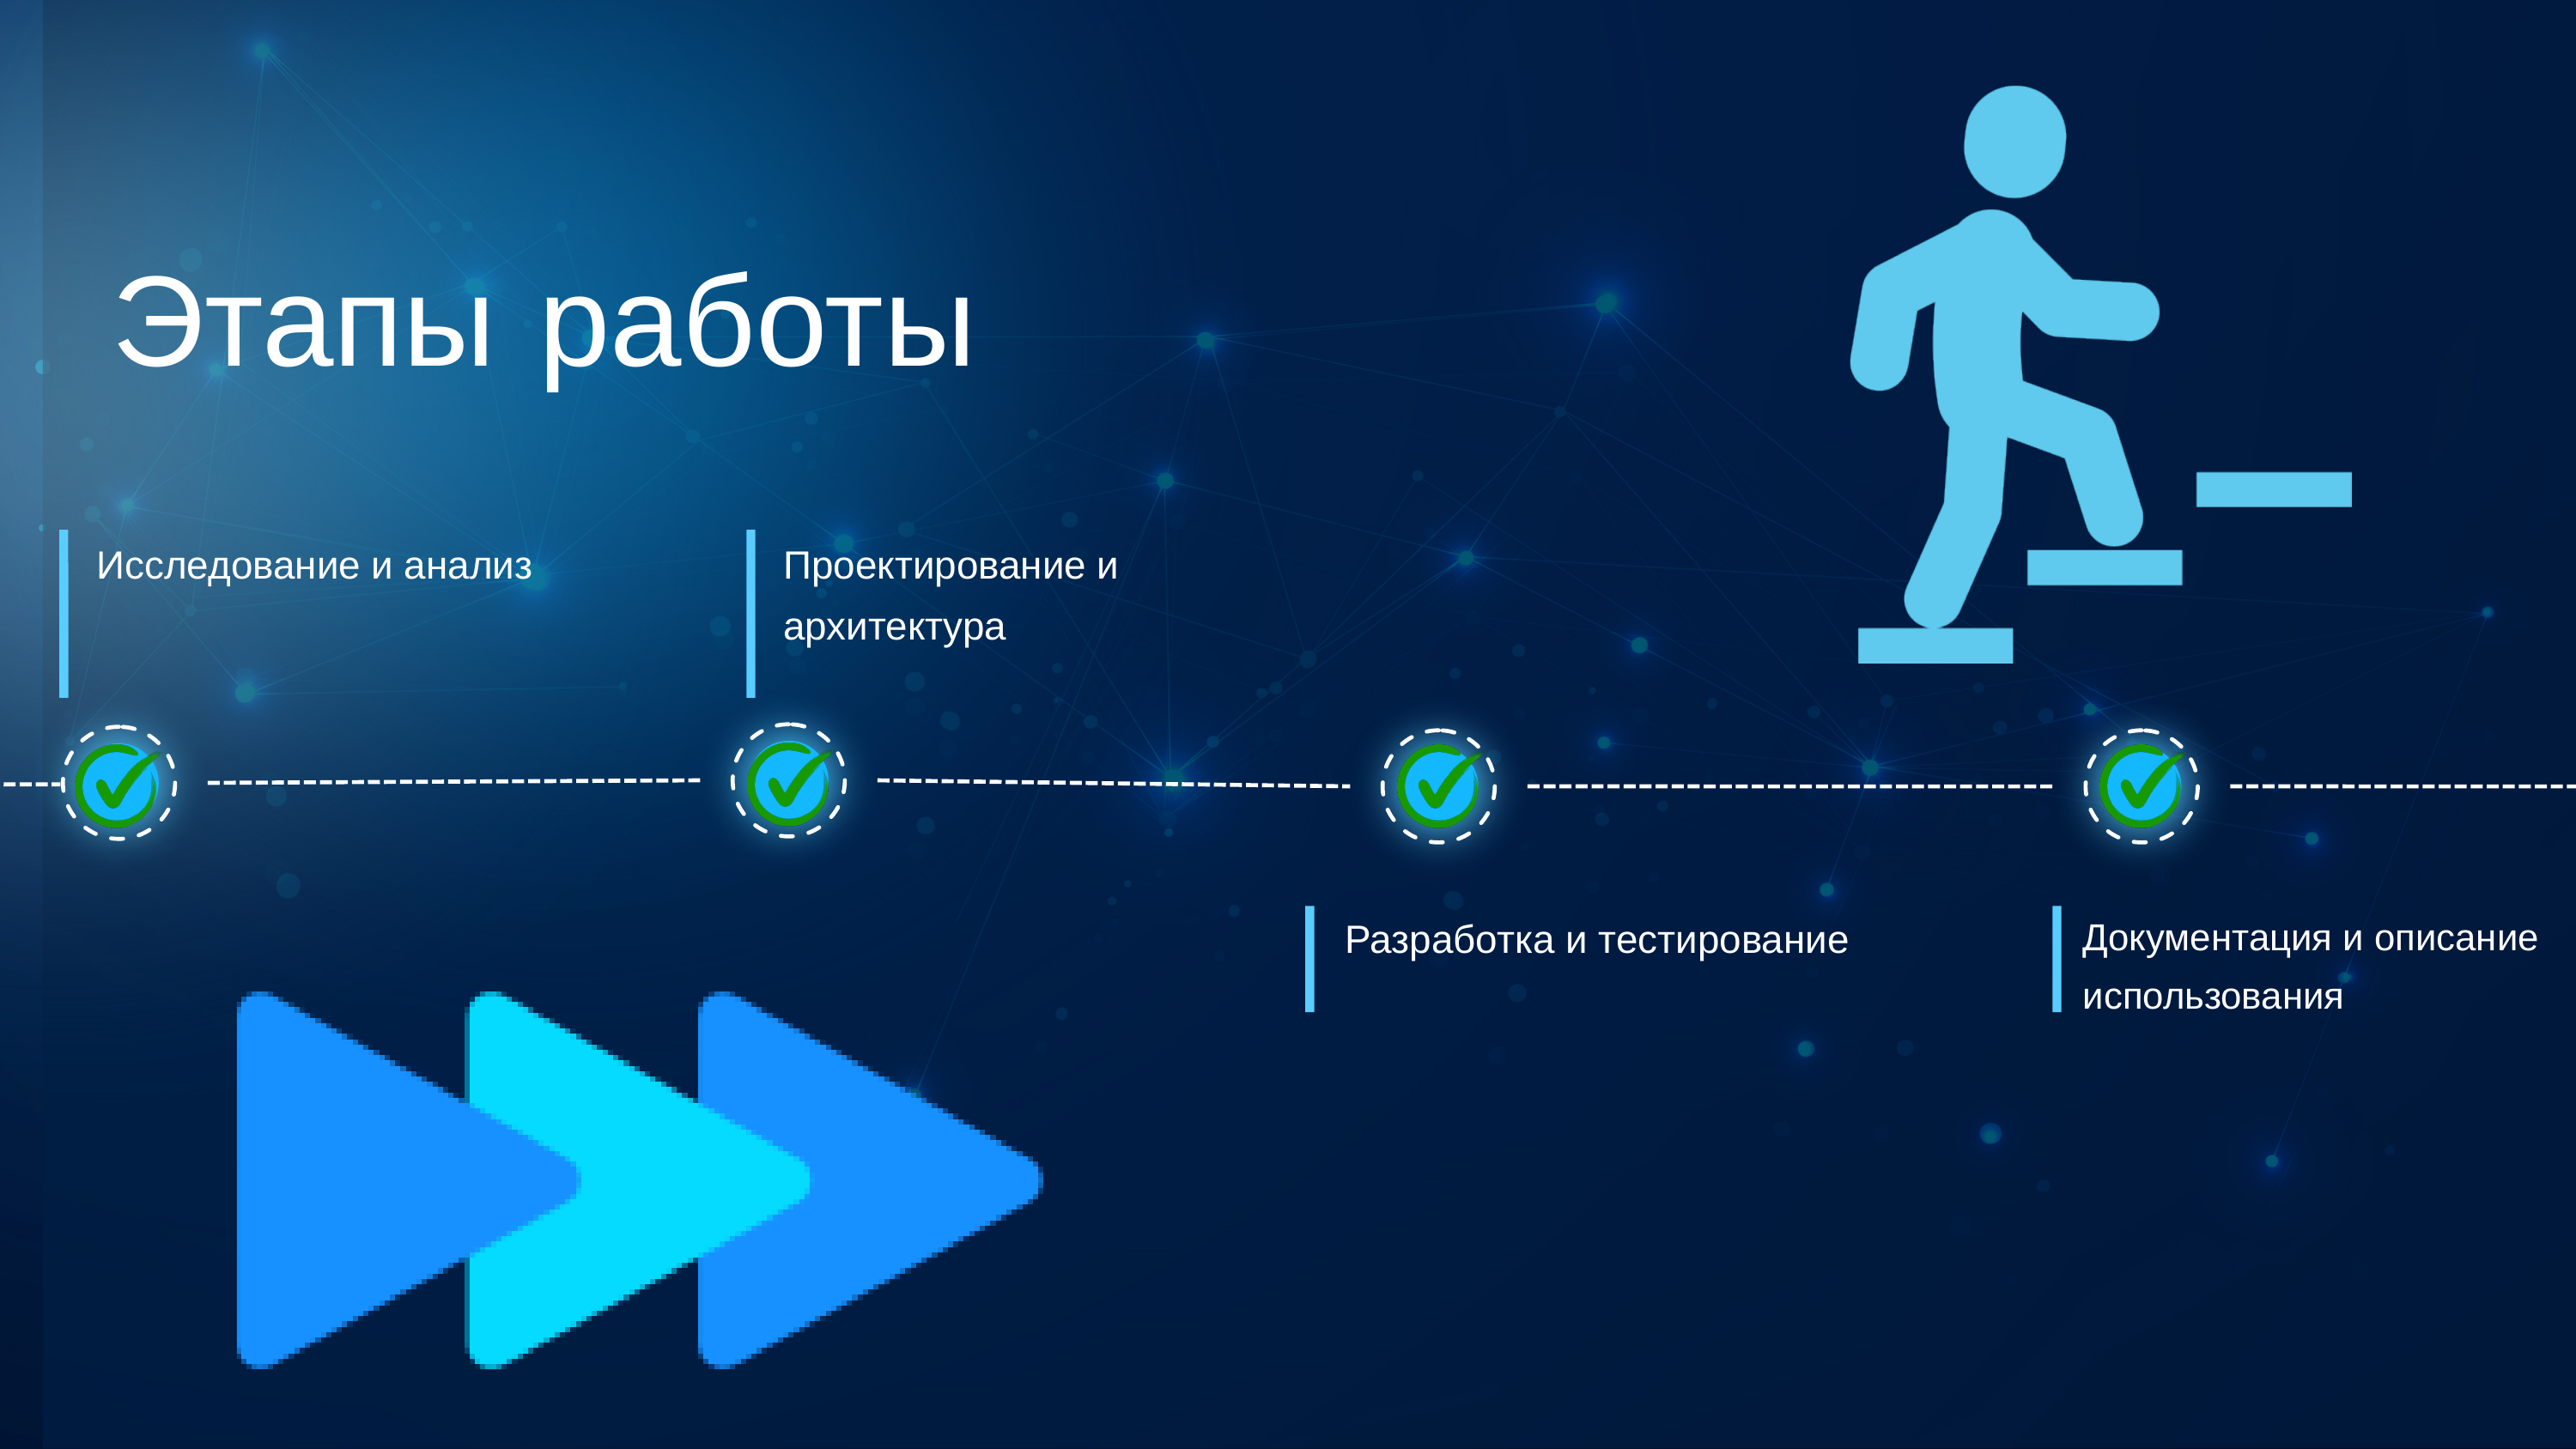

Этапы работы

Исследование и анализ

Проектирование и архитектура

Разработка и тестирование

Документация и описание использования